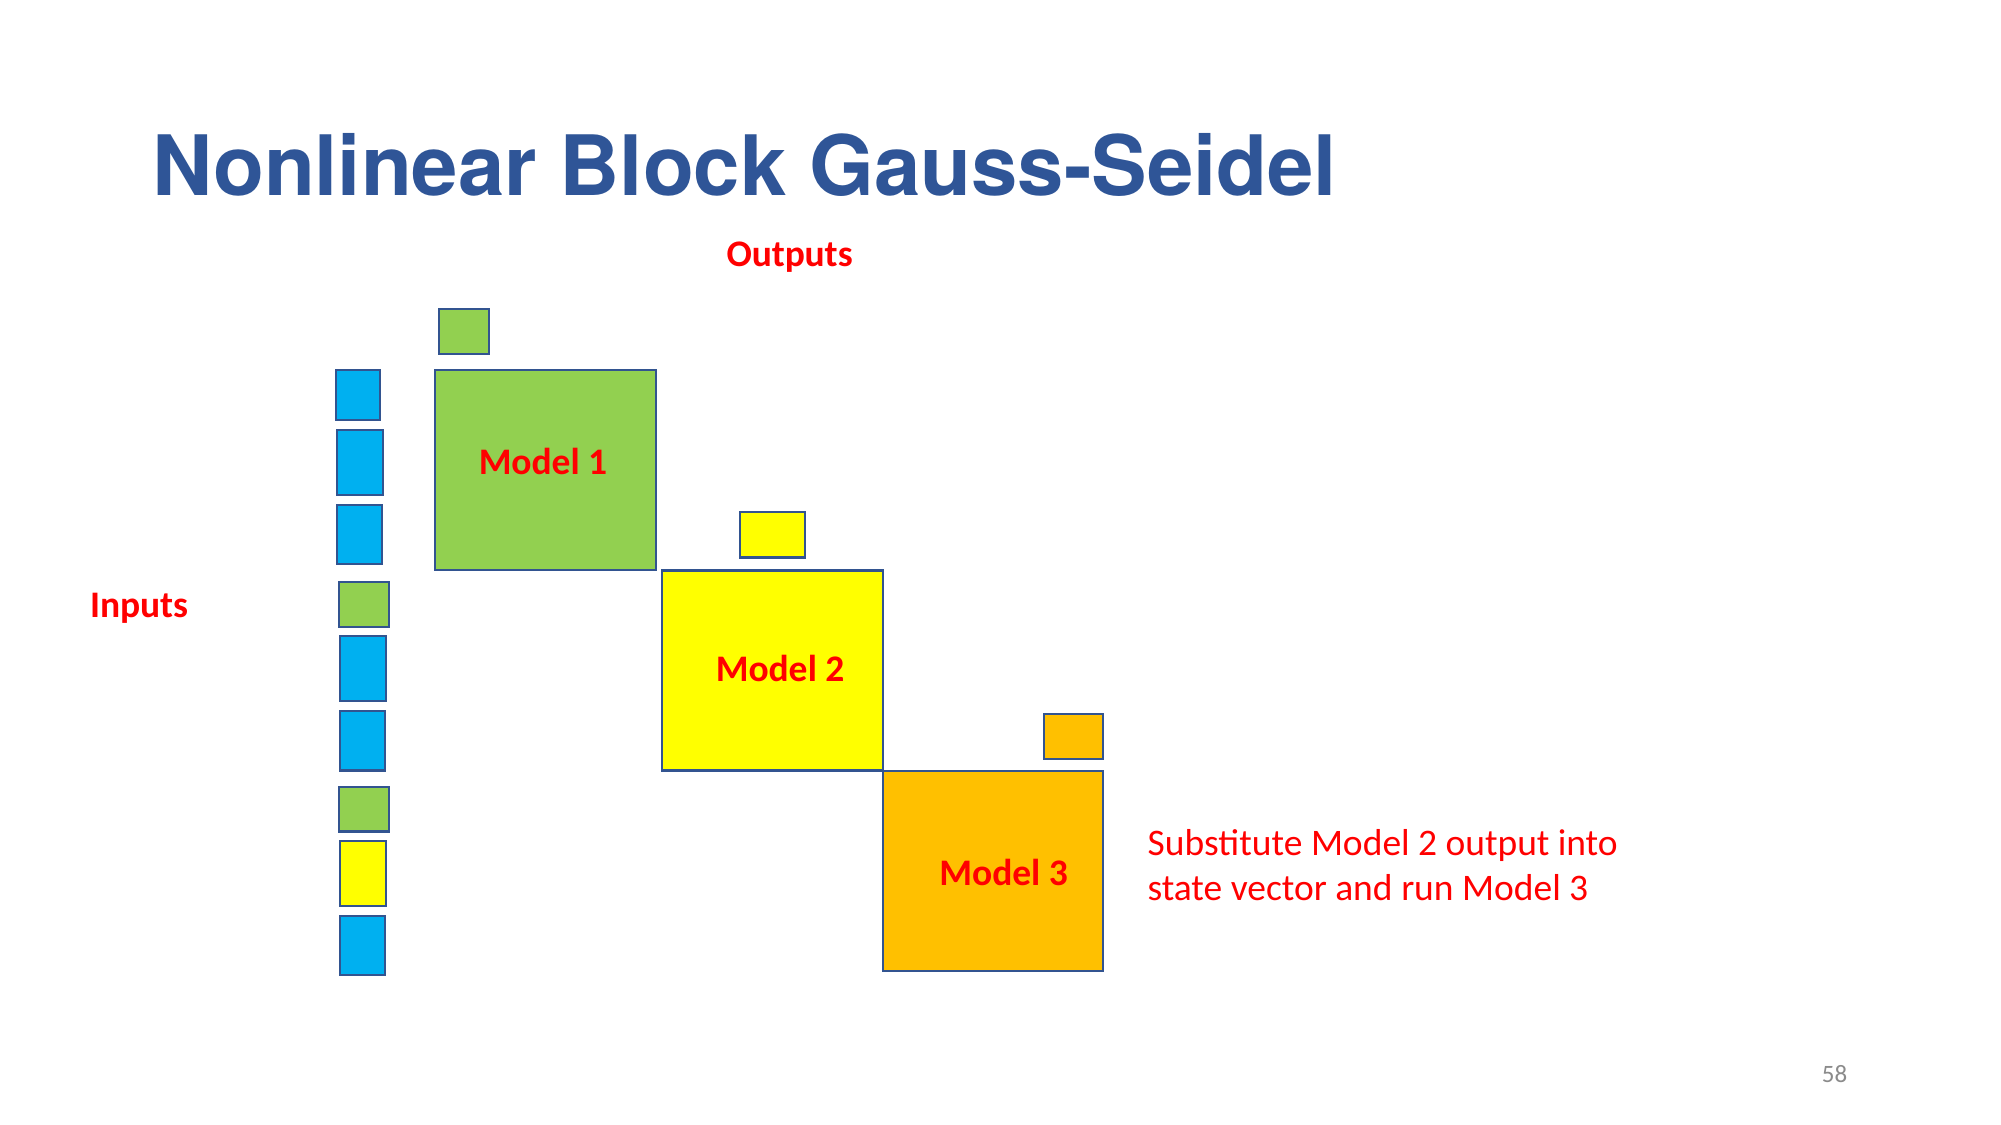

# Nonlinear Block Gauss-Seidel
Outputs

Model 1

Inputs

Model 2

Substitute Model 2 output into state vector and run Model 3

Model 3

58